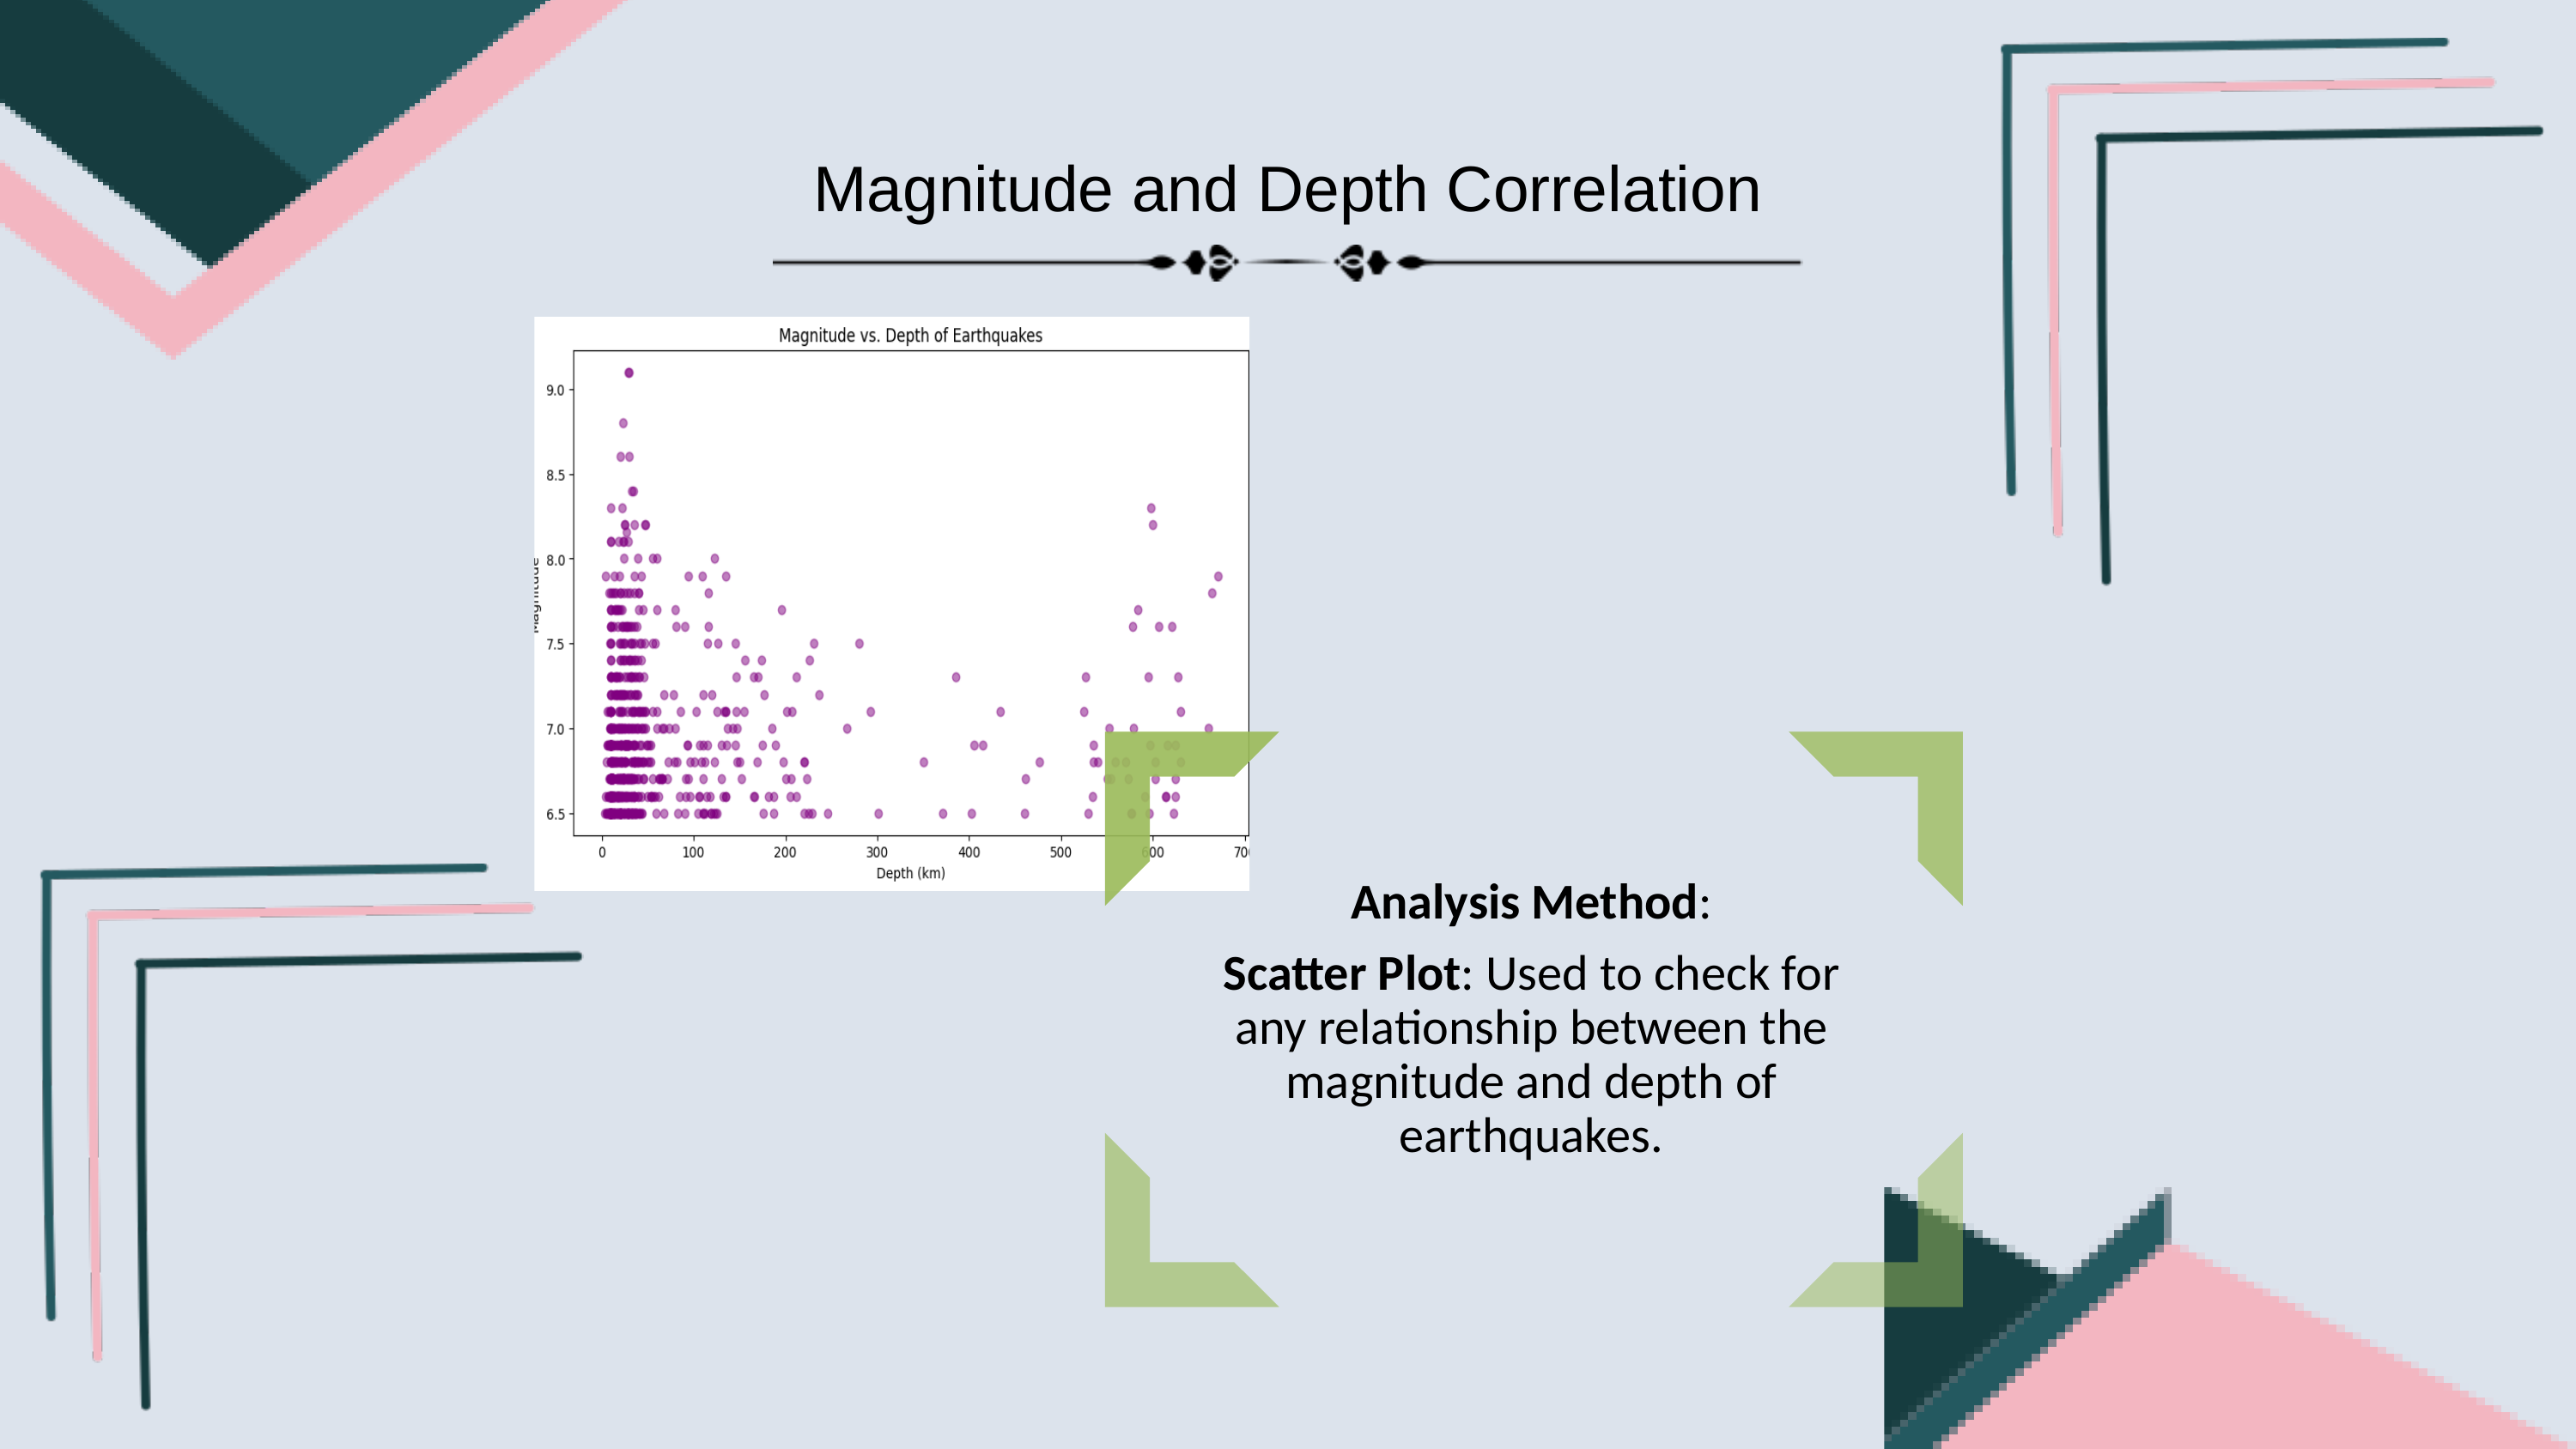

Magnitude and Depth Correlation

Analysis Method:
Scatter Plot: Used to check for any relationship between the magnitude and depth of earthquakes.